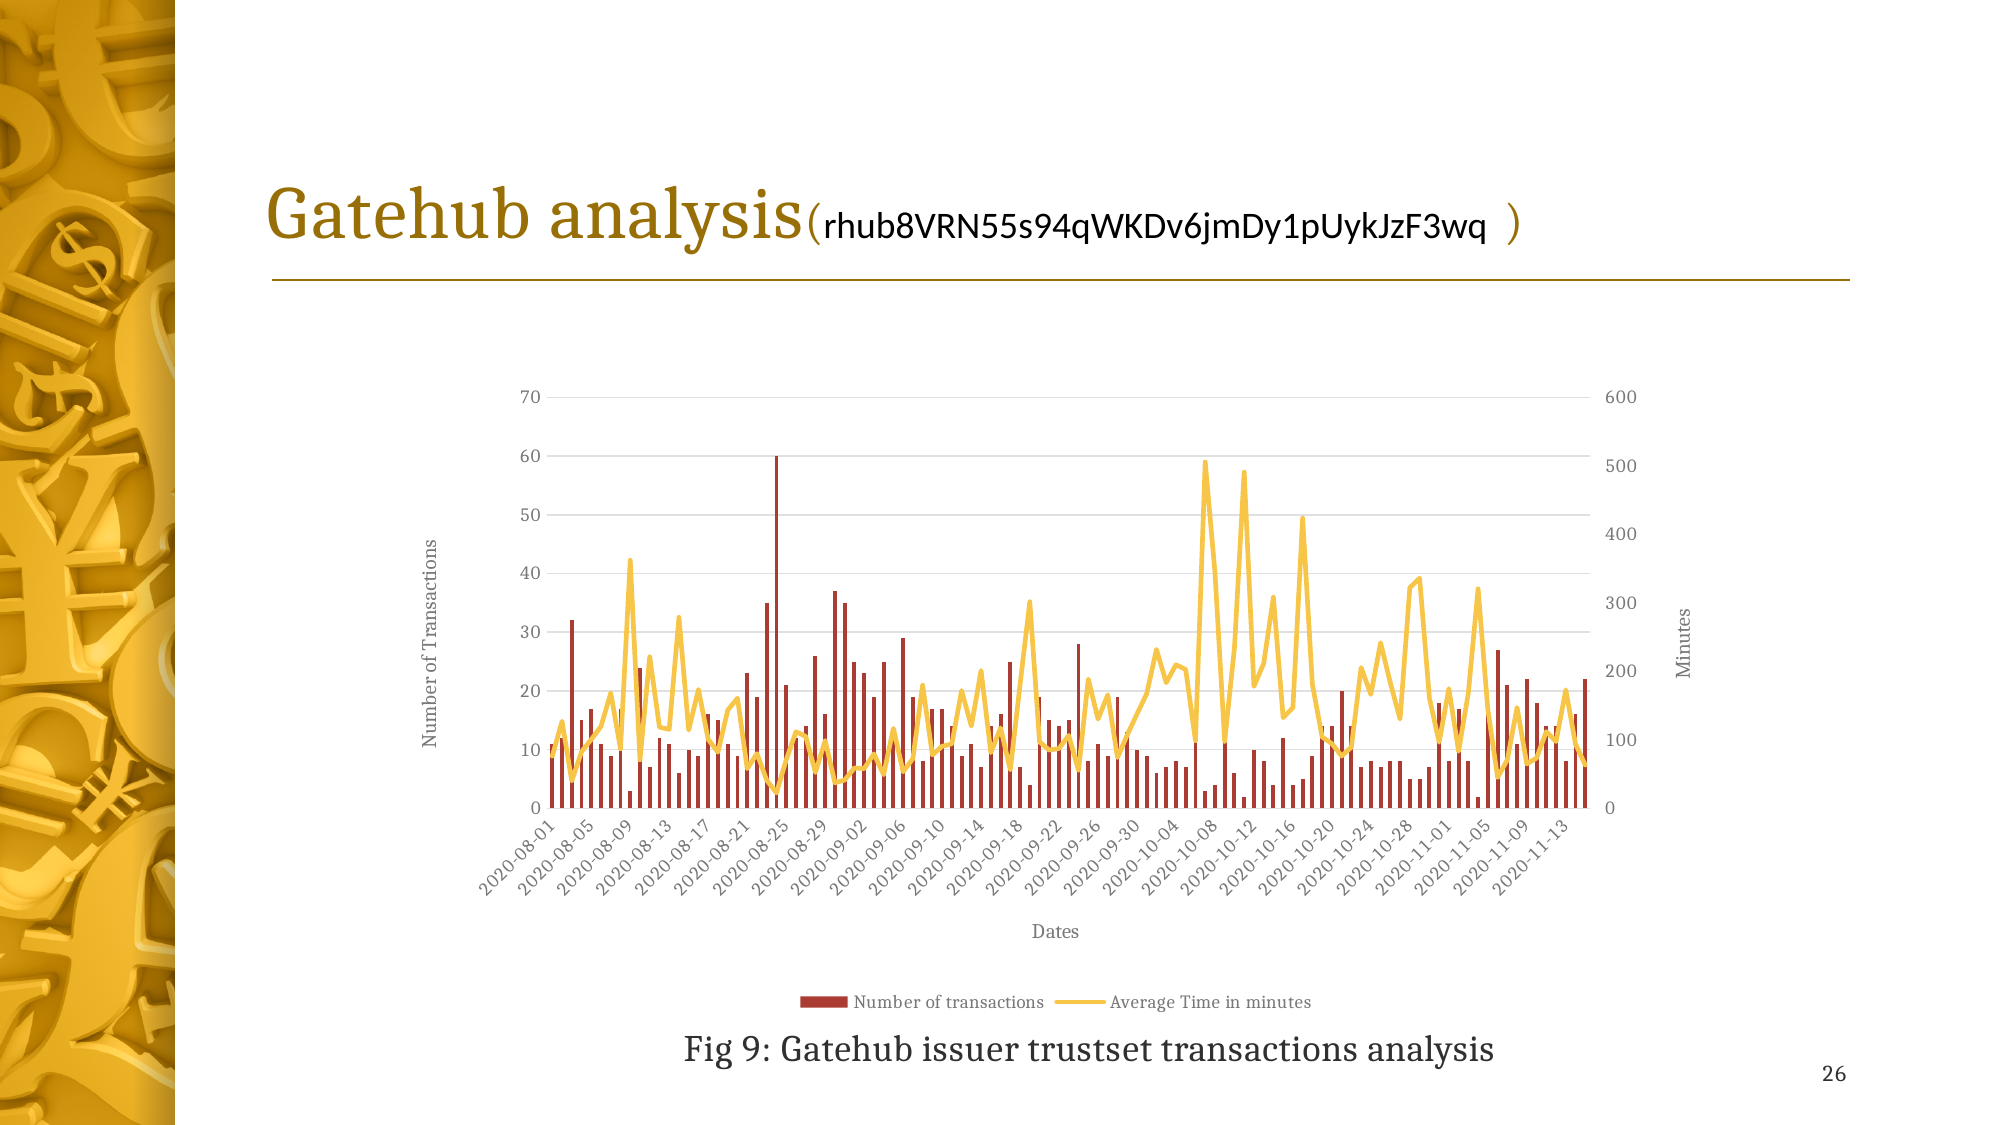

# Gatehub analysis(rhub8VRN55s94qWKDv6jmDy1pUykJzF3wq  )

### Chart

| Category | Number of transactions | Average Time in minutes |
|---|---|---|
| 44044 | 11.0 | 76.36363636363636 |
| 44045 | 12.0 | 127.16666666666667 |
| 44046 | 32.0 | 40.0625 |
| 44047 | 15.0 | 82.73333333333333 |
| 44048 | 17.0 | 100.52941176470588 |
| 44049 | 11.0 | 119.63636363636364 |
| 44050 | 9.0 | 168.44444444444446 |
| 44051 | 17.0 | 86.88235294117646 |
| 44052 | 3.0 | 362.3333333333333 |
| 44053 | 24.0 | 70.83333333333333 |
| 44054 | 7.0 | 221.42857142857142 |
| 44055 | 12.0 | 118.5 |
| 44056 | 11.0 | 115.27272727272727 |
| 44057 | 6.0 | 279.0 |
| 44058 | 10.0 | 114.3 |
| 44059 | 9.0 | 173.55555555555554 |
| 44060 | 16.0 | 100.6875 |
| 44061 | 15.0 | 82.0 |
| 44062 | 11.0 | 143.36363636363637 |
| 44063 | 9.0 | 160.88888888888889 |
| 44064 | 23.0 | 58.0 |
| 44065 | 19.0 | 79.94736842105263 |
| 44066 | 35.0 | 41.142857142857146 |
| 44067 | 60.0 | 22.5 |
| 44068 | 21.0 | 70.85714285714286 |
| 44069 | 12.0 | 111.75 |
| 44070 | 14.0 | 105.21428571428571 |
| 44071 | 26.0 | 52.42307692307692 |
| 44072 | 16.0 | 98.875 |
| 44073 | 37.0 | 37.24324324324324 |
| 44074 | 35.0 | 41.31428571428572 |
| 44075 | 25.0 | 58.88 |
| 44076 | 23.0 | 58.17391304347826 |
| 44077 | 19.0 | 79.52631578947368 |
| 44078 | 25.0 | 49.16 |
| 44079 | 13.0 | 116.76923076923077 |
| 44080 | 29.0 | 53.37931034482759 |
| 44081 | 19.0 | 72.57894736842105 |
| 44082 | 8.0 | 179.875 |
| 44083 | 17.0 | 78.05882352941177 |
| 44084 | 17.0 | 90.52941176470588 |
| 44085 | 14.0 | 94.14285714285714 |
| 44086 | 9.0 | 172.11111111111111 |
| 44087 | 11.0 | 120.0909090909091 |
| 44088 | 7.0 | 201.28571428571428 |
| 44089 | 14.0 | 81.28571428571429 |
| 44090 | 16.0 | 117.375 |
| 44091 | 25.0 | 56.36 |
| 44092 | 7.0 | 180.71428571428572 |
| 44093 | 4.0 | 301.75 |
| 44094 | 19.0 | 97.0 |
| 44095 | 15.0 | 85.13333333333334 |
| 44096 | 14.0 | 87.35714285714286 |
| 44097 | 15.0 | 106.46666666666667 |
| 44098 | 28.0 | 55.42857142857143 |
| 44099 | 8.0 | 188.75 |
| 44100 | 11.0 | 130.27272727272728 |
| 44101 | 9.0 | 165.77777777777777 |
| 44102 | 19.0 | 74.15789473684211 |
| 44103 | 13.0 | 107.23076923076923 |
| 44104 | 10.0 | 137.7 |
| 44105 | 9.0 | 167.55555555555554 |
| 44106 | 6.0 | 232.16666666666666 |
| 44107 | 7.0 | 183.57142857142858 |
| 44108 | 8.0 | 209.75 |
| 44109 | 7.0 | 202.71428571428572 |
| 44110 | 13.0 | 98.76923076923077 |
| 44111 | 3.0 | 505.6666666666667 |
| 44112 | 4.0 | 345.0 |
| 44113 | 15.0 | 97.66666666666667 |
| 44114 | 6.0 | 234.0 |
| 44115 | 2.0 | 491.0 |
| 44116 | 10.0 | 178.1 |
| 44117 | 8.0 | 211.375 |
| 44118 | 4.0 | 308.25 |
| 44119 | 12.0 | 132.41666666666666 |
| 44120 | 4.0 | 147.0 |
| 44121 | 5.0 | 423.8 |
| 44122 | 9.0 | 181.11111111111111 |
| 44123 | 14.0 | 104.21428571428571 |
| 44124 | 14.0 | 94.42857142857143 |
| 44125 | 20.0 | 76.4 |
| 44126 | 14.0 | 89.21428571428571 |
| 44127 | 7.0 | 205.71428571428572 |
| 44128 | 8.0 | 166.375 |
| 44129 | 7.0 | 241.85714285714286 |
| 44130 | 8.0 | 183.25 |
| 44131 | 8.0 | 130.25 |
| 44132 | 5.0 | 322.2 |
| 44133 | 5.0 | 336.0 |
| 44134 | 7.0 | 161.42857142857142 |
| 44135 | 18.0 | 96.61111111111111 |
| 44136 | 8.0 | 174.875 |
| 44137 | 17.0 | 83.29411764705883 |
| 44138 | 8.0 | 168.625 |
| 44139 | 2.0 | 320.5 |
| 44140 | 16.0 | 144.375 |
| 44141 | 27.0 | 45.111111111111114 |
| 44142 | 21.0 | 70.9047619047619 |
| 44143 | 11.0 | 147.27272727272728 |
| 44144 | 22.0 | 64.9090909090909 |
| 44145 | 18.0 | 73.38888888888889 |
| 44146 | 14.0 | 112.0 |
| 44147 | 14.0 | 97.5 |
| 44148 | 8.0 | 173.125 |
| 44149 | 16.0 | 93.8125 |
| 44150 | 22.0 | 63.18181818181818 |
Fig 9: Gatehub issuer trustset transactions analysis
26